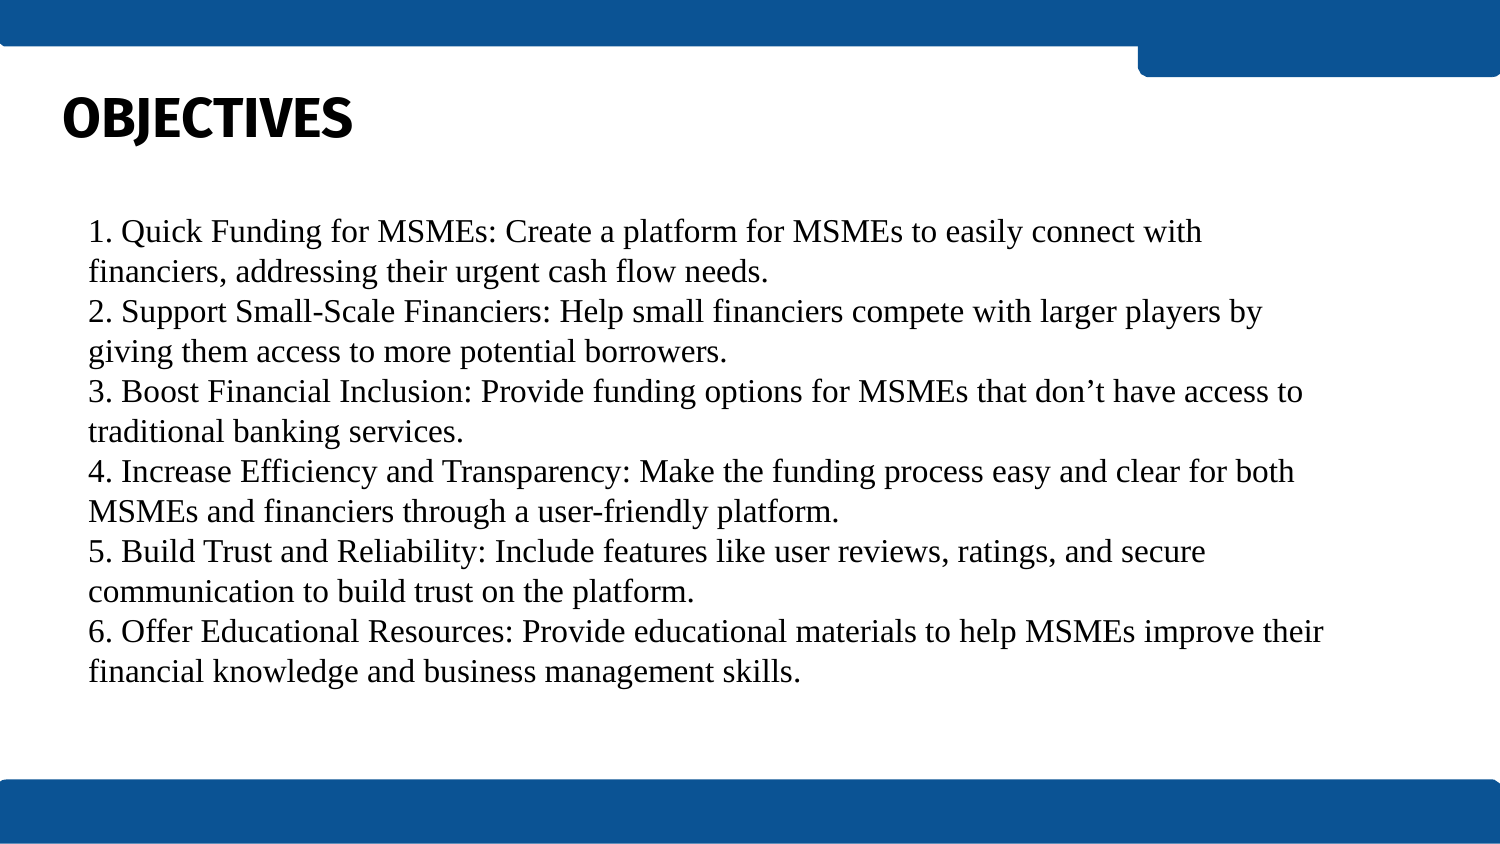

# OBJECTIVES
1. Quick Funding for MSMEs: Create a platform for MSMEs to easily connect with
financiers, addressing their urgent cash flow needs.
2. Support Small-Scale Financiers: Help small financiers compete with larger players by
giving them access to more potential borrowers.
3. Boost Financial Inclusion: Provide funding options for MSMEs that don’t have access to
traditional banking services.
4. Increase Efficiency and Transparency: Make the funding process easy and clear for both
MSMEs and financiers through a user-friendly platform.
5. Build Trust and Reliability: Include features like user reviews, ratings, and secure
communication to build trust on the platform.
6. Offer Educational Resources: Provide educational materials to help MSMEs improve their
financial knowledge and business management skills.